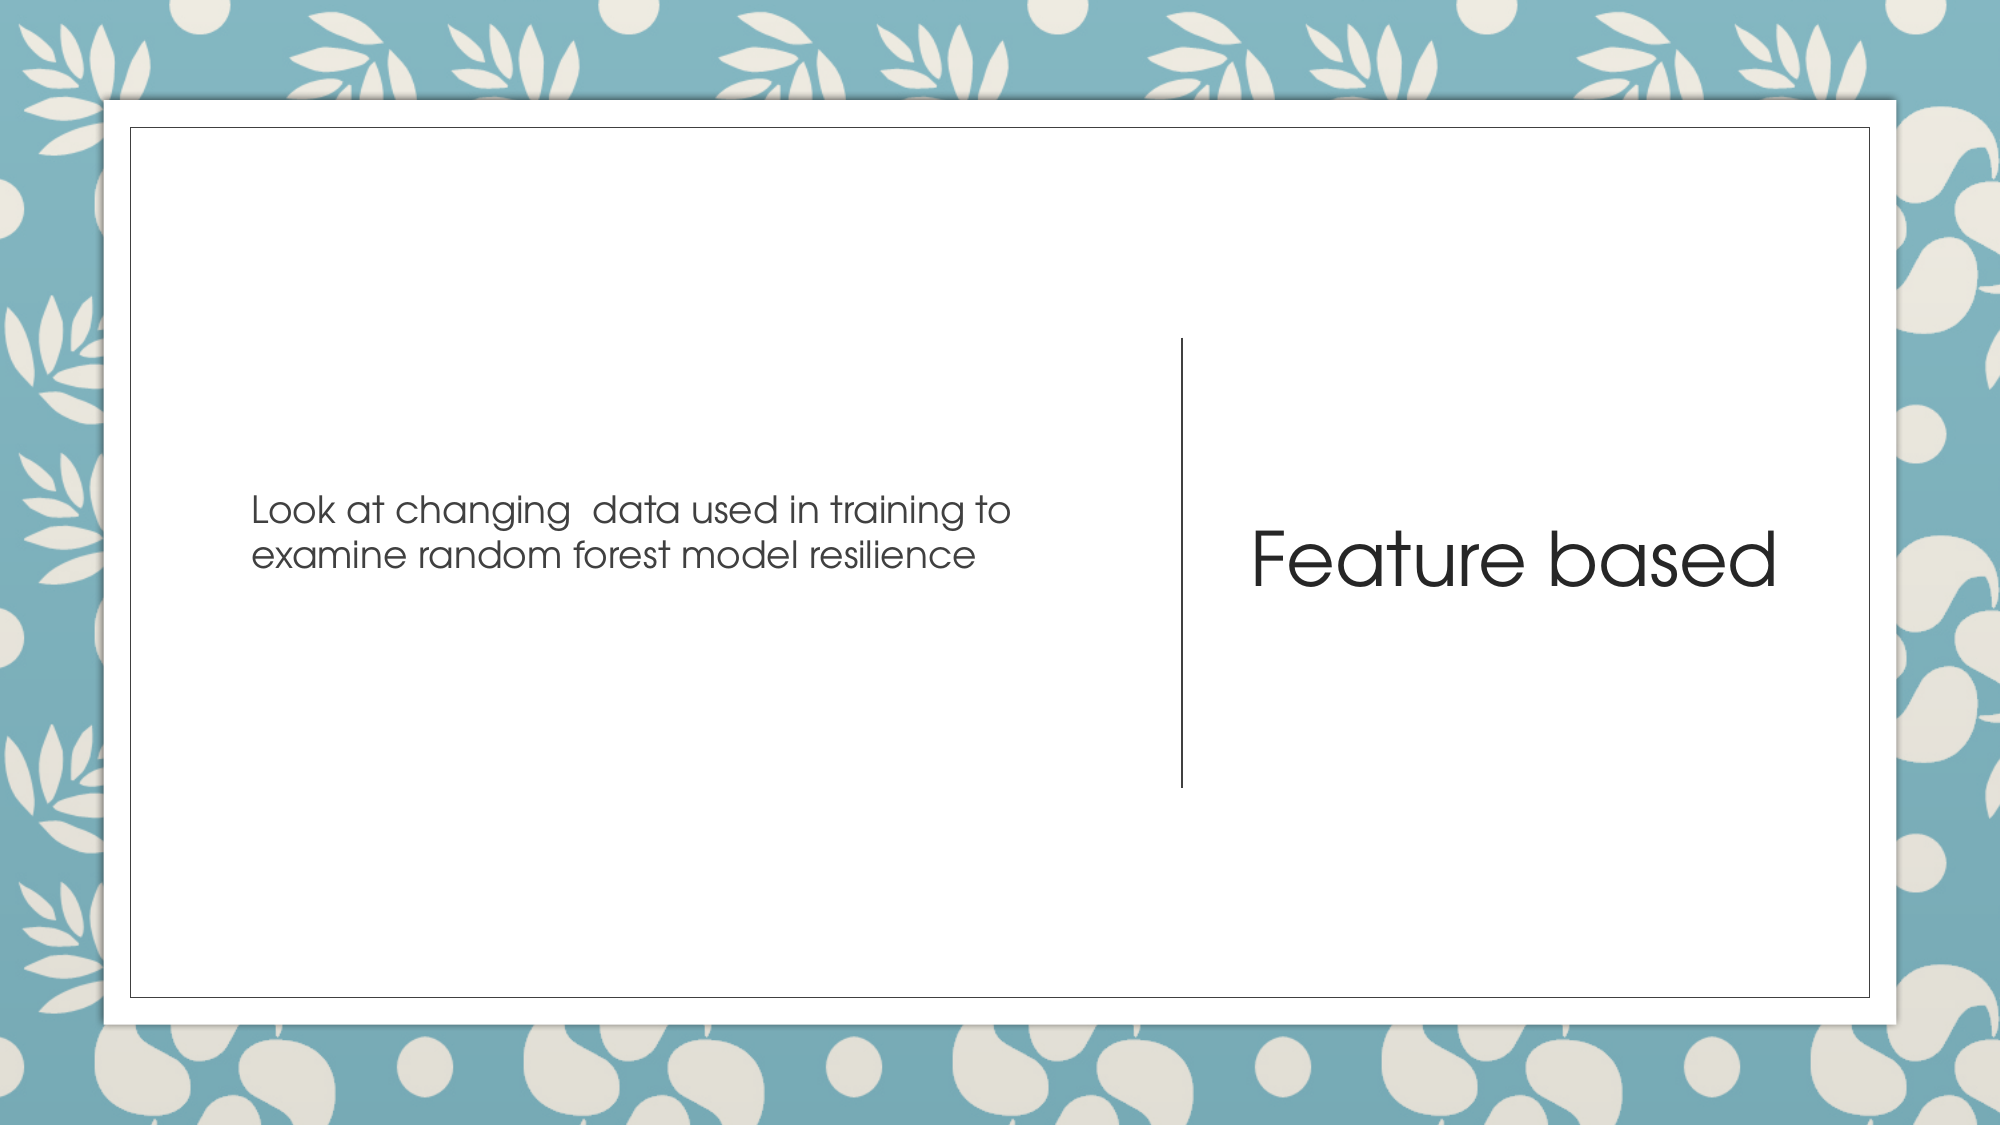

Look at changing  data used in training to examine random forest model resilience

# Feature based